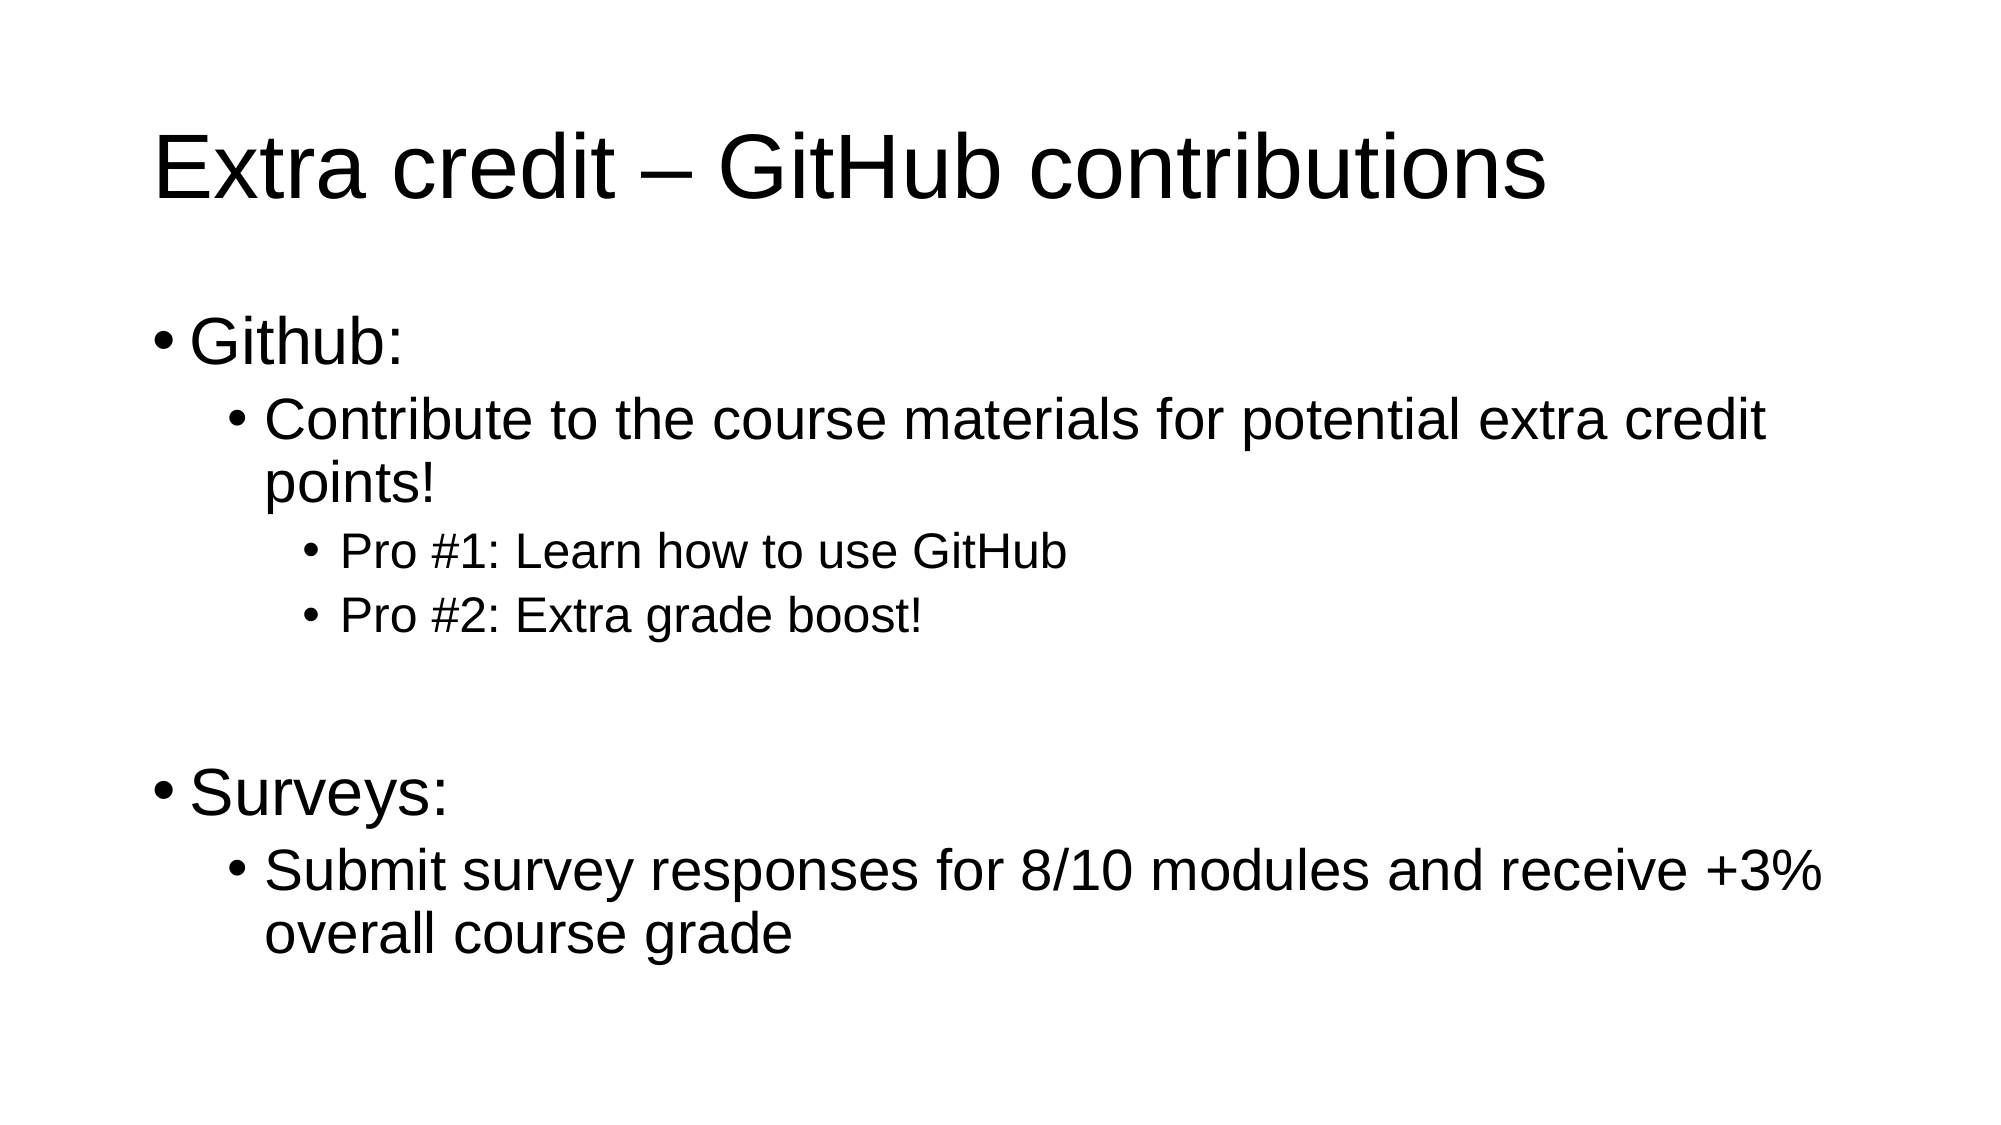

# Extra credit – GitHub contributions
Github:
Contribute to the course materials for potential extra credit points!
Pro #1: Learn how to use GitHub
Pro #2: Extra grade boost!

Surveys:
Submit survey responses for 8/10 modules and receive +3% overall course grade